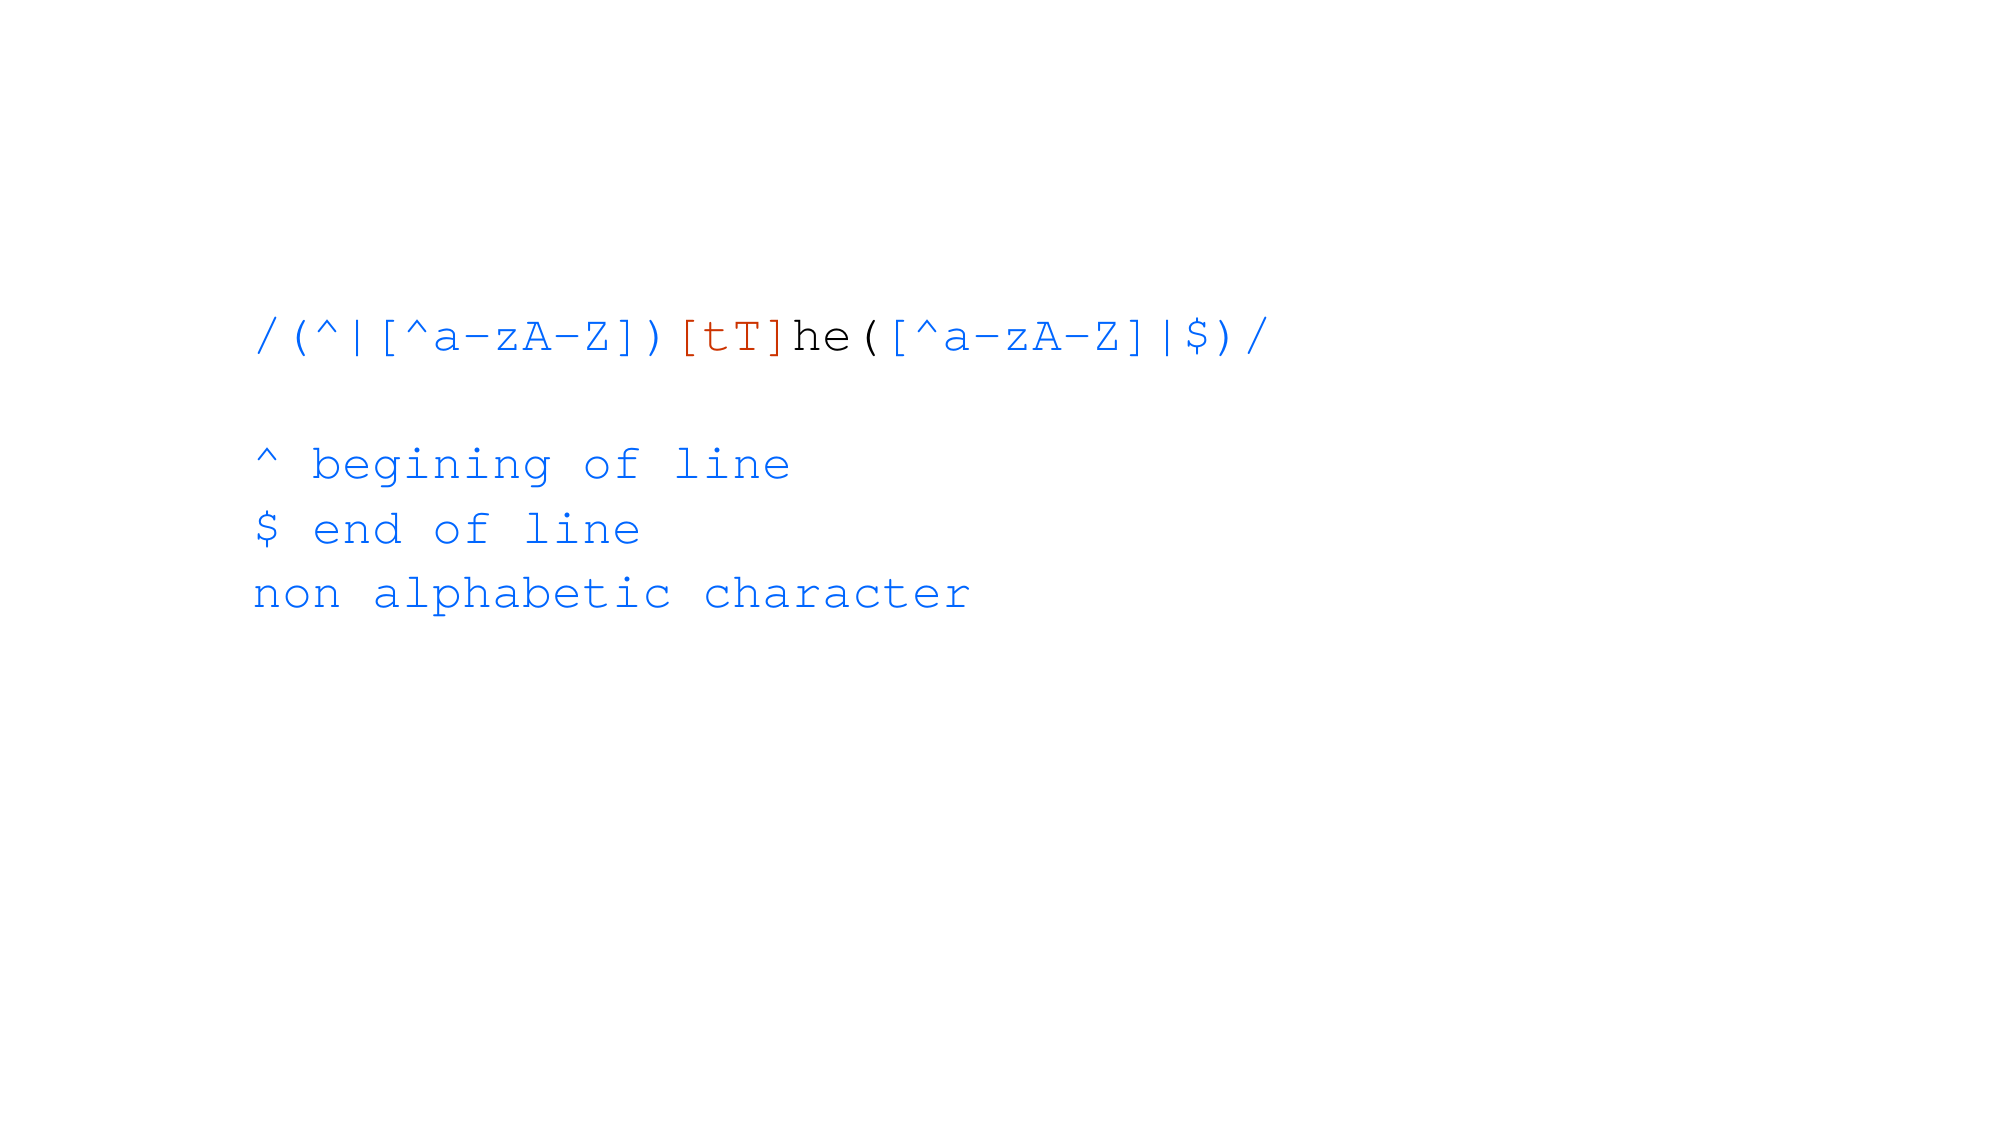

#
/(^|[^a-zA-Z])[tT]he([^a-zA-Z]|$)/

^ begining of line
$ end of line
non alphabetic character